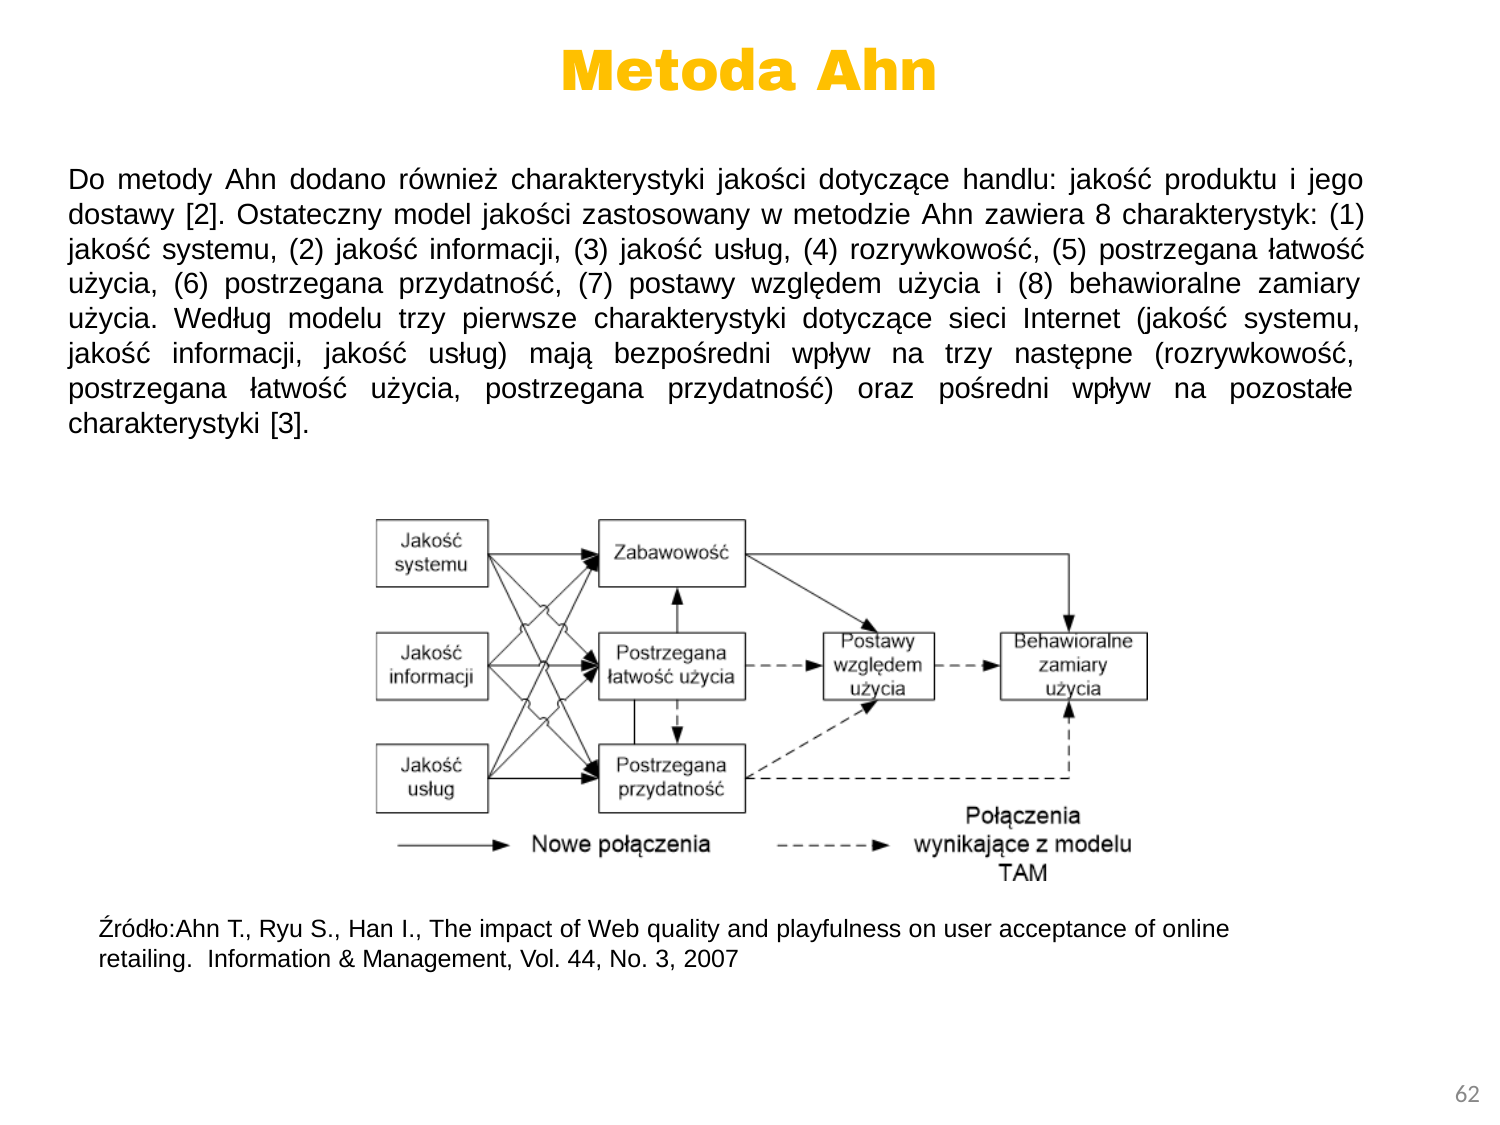

# Metoda Ahn
Do metody Ahn dodano również charakterystyki jakości dotyczące handlu: jakość produktu i jego  dostawy [2]. Ostateczny model jakości zastosowany w metodzie Ahn zawiera 8 charakterystyk: (1)  jakość systemu, (2) jakość informacji, (3) jakość usług, (4) rozrywkowość, (5) postrzegana łatwość  użycia, (6) postrzegana przydatność, (7) postawy względem użycia i (8) behawioralne zamiary  użycia. Według modelu trzy pierwsze charakterystyki dotyczące sieci Internet (jakość systemu,  jakość informacji, jakość usług) mają bezpośredni wpływ na trzy następne (rozrywkowość,  postrzegana łatwość użycia, postrzegana przydatność) oraz pośredni wpływ na pozostałe  charakterystyki [3].

Źródło:Ahn T., Ryu S., Han I., The impact of Web quality and playfulness on user acceptance of online retailing.  Information & Management, Vol. 44, No. 3, 2007
62